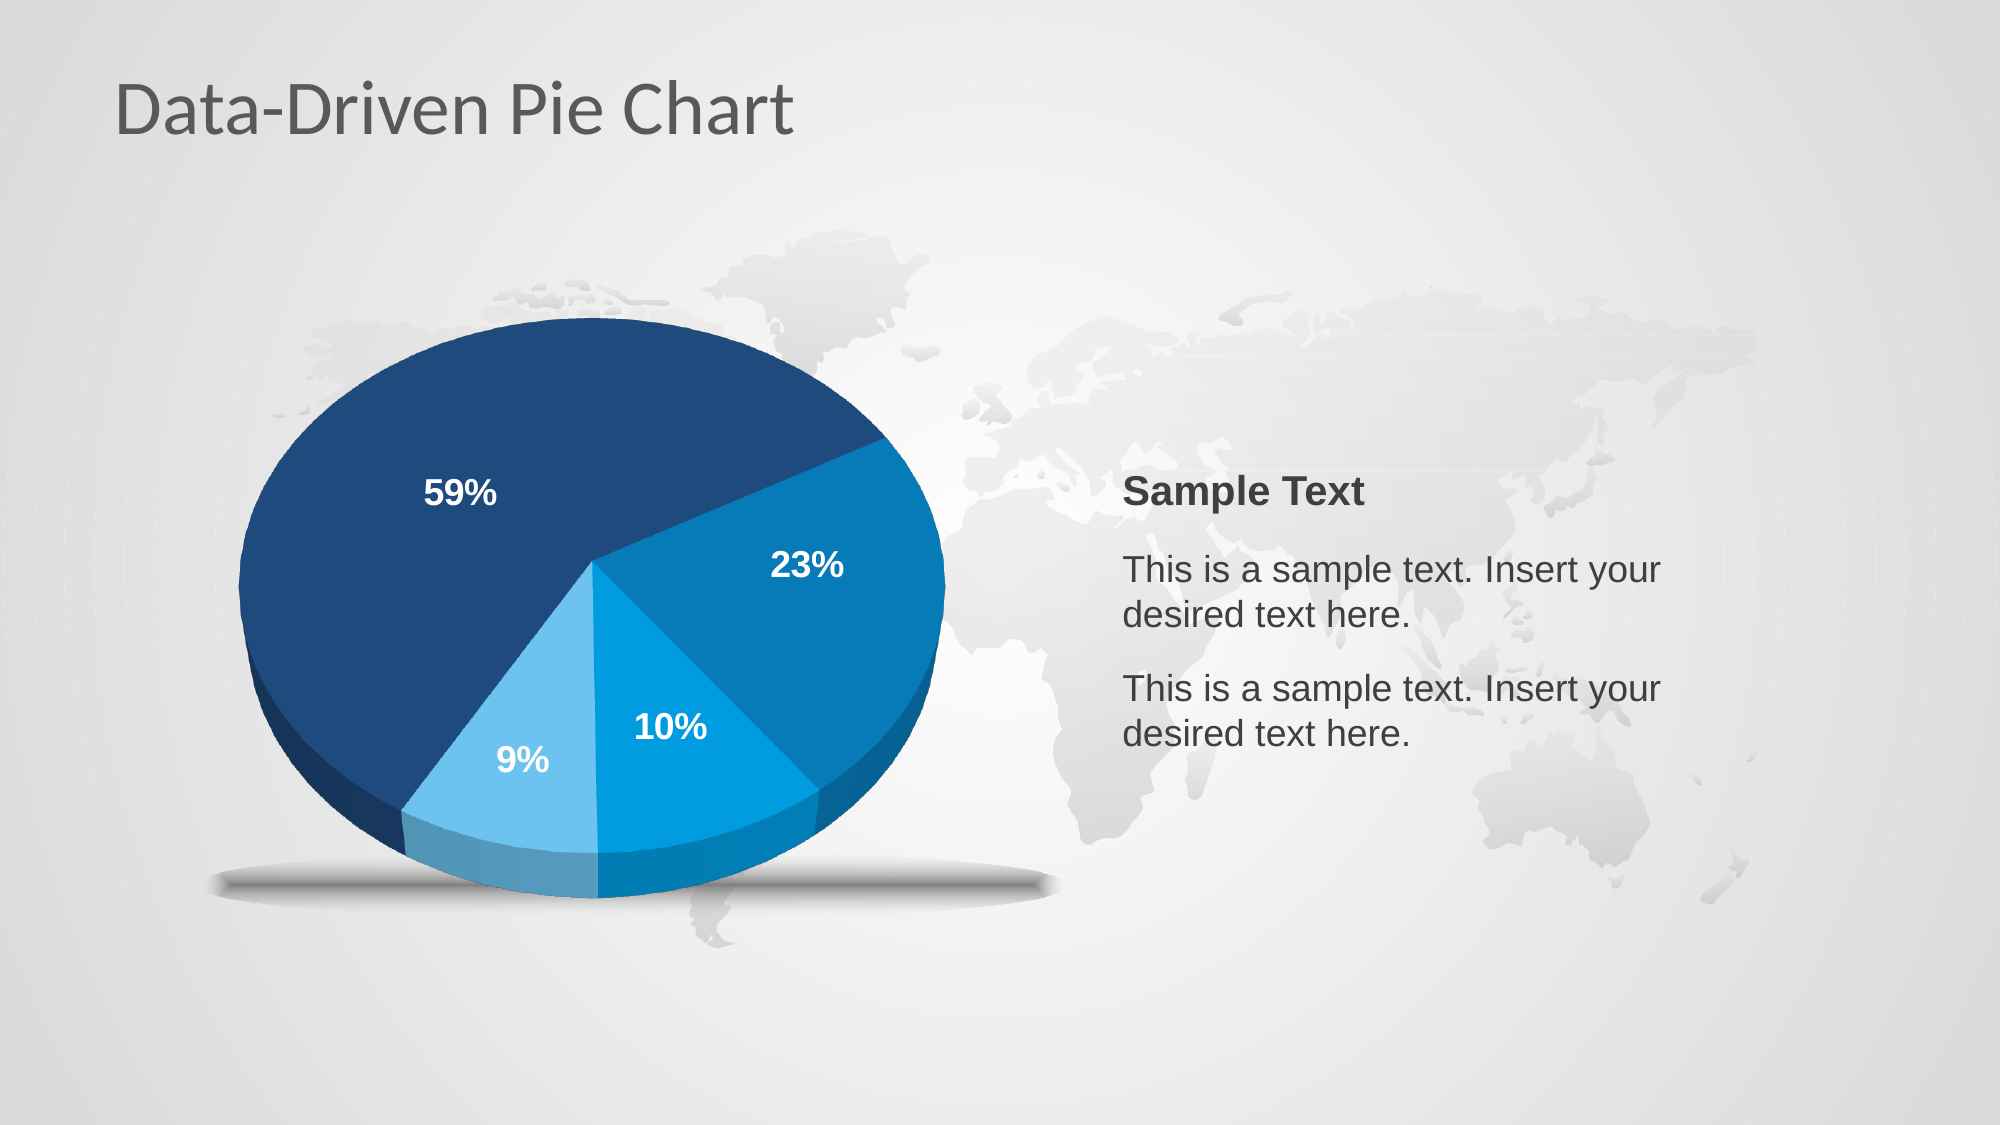

# Data-Driven Pie Chart

[unsupported chart]

Sample Text
This is a sample text. Insert your desired text here.
This is a sample text. Insert your desired text here.